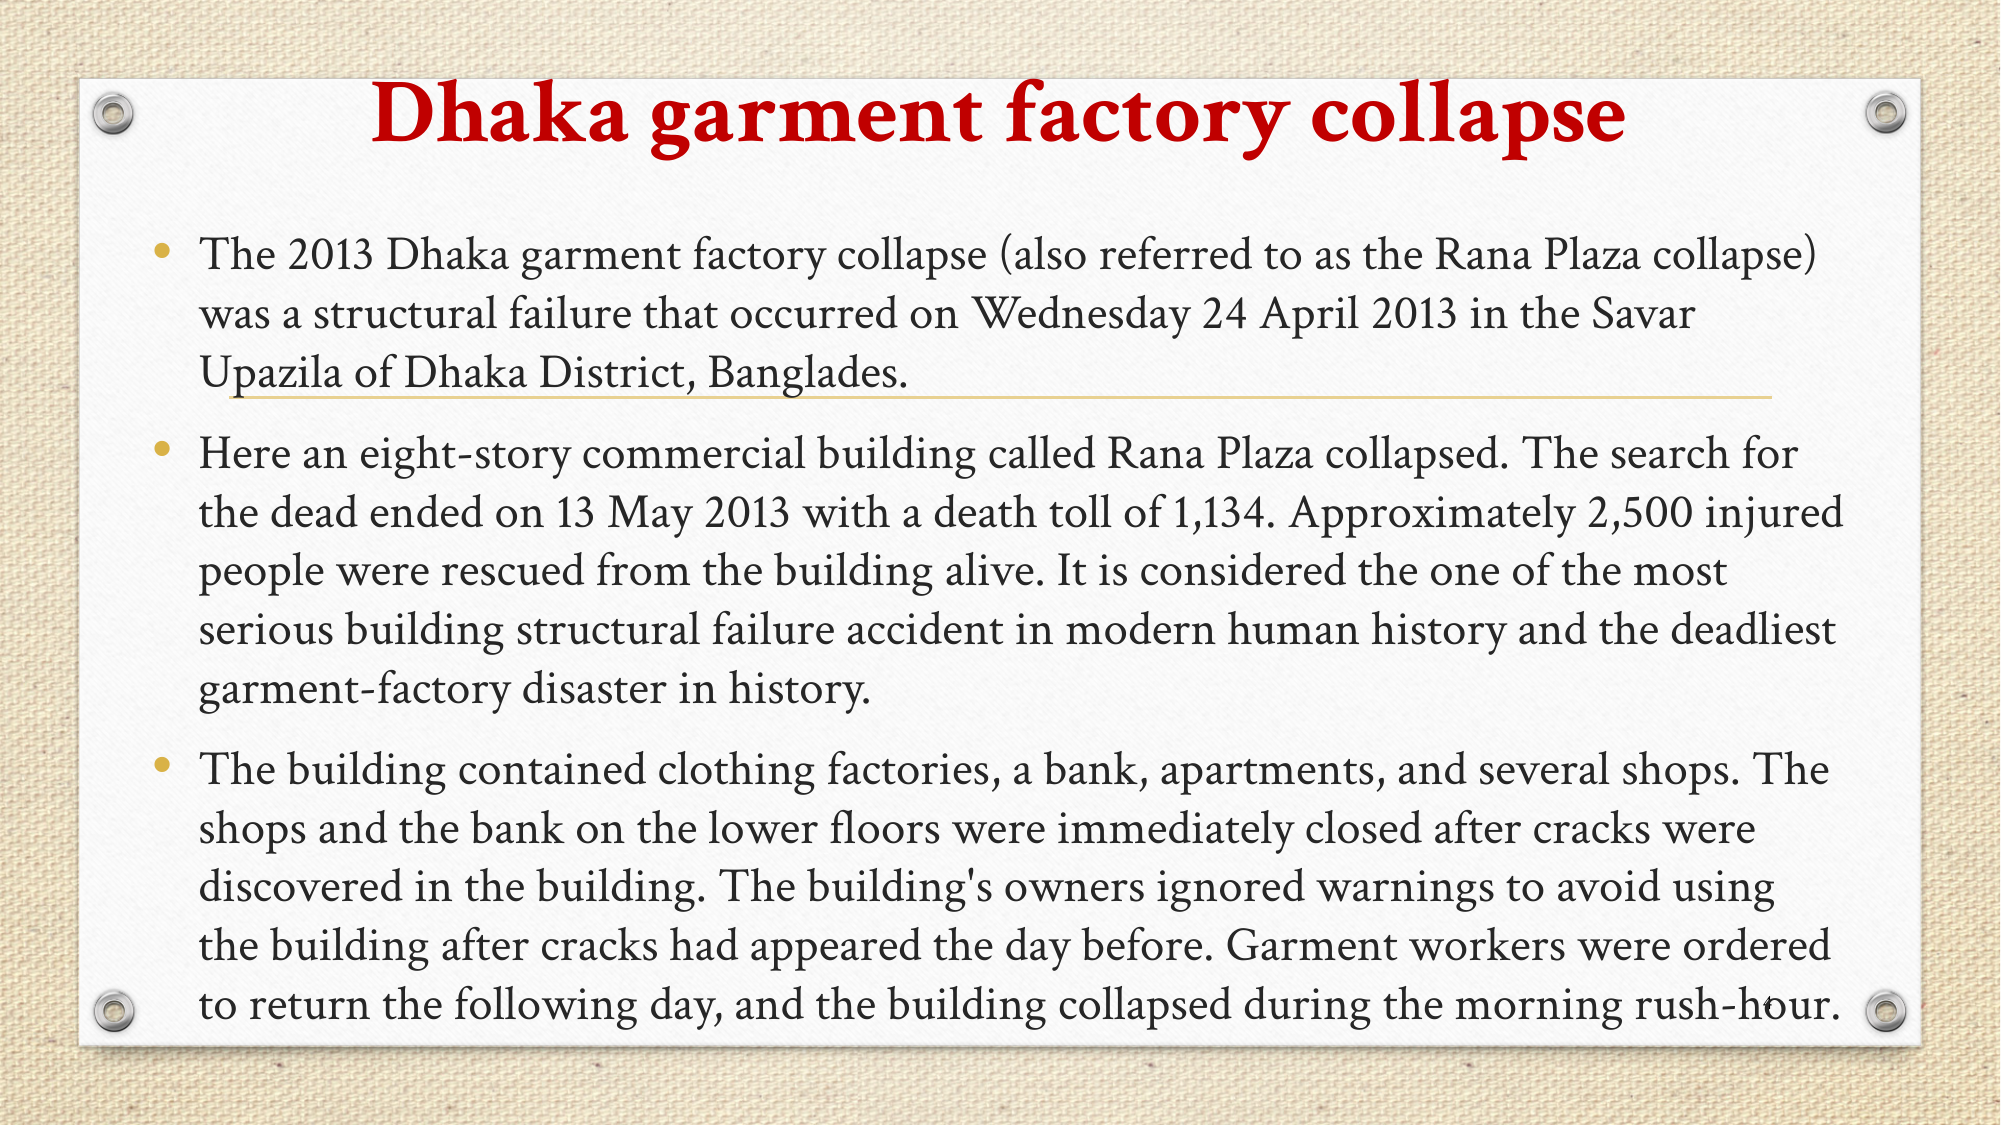

# Dhaka garment factory collapse
The 2013 Dhaka garment factory collapse (also referred to as the Rana Plaza collapse) was a structural failure that occurred on Wednesday 24 April 2013 in the Savar Upazila of Dhaka District, Banglades.
Here an eight-story commercial building called Rana Plaza collapsed. The search for the dead ended on 13 May 2013 with a death toll of 1,134. Approximately 2,500 injured people were rescued from the building alive. It is considered the one of the most serious building structural failure accident in modern human history and the deadliest garment-factory disaster in history.
The building contained clothing factories, a bank, apartments, and several shops. The shops and the bank on the lower floors were immediately closed after cracks were discovered in the building. The building's owners ignored warnings to avoid using the building after cracks had appeared the day before. Garment workers were ordered to return the following day, and the building collapsed during the morning rush-hour.
4